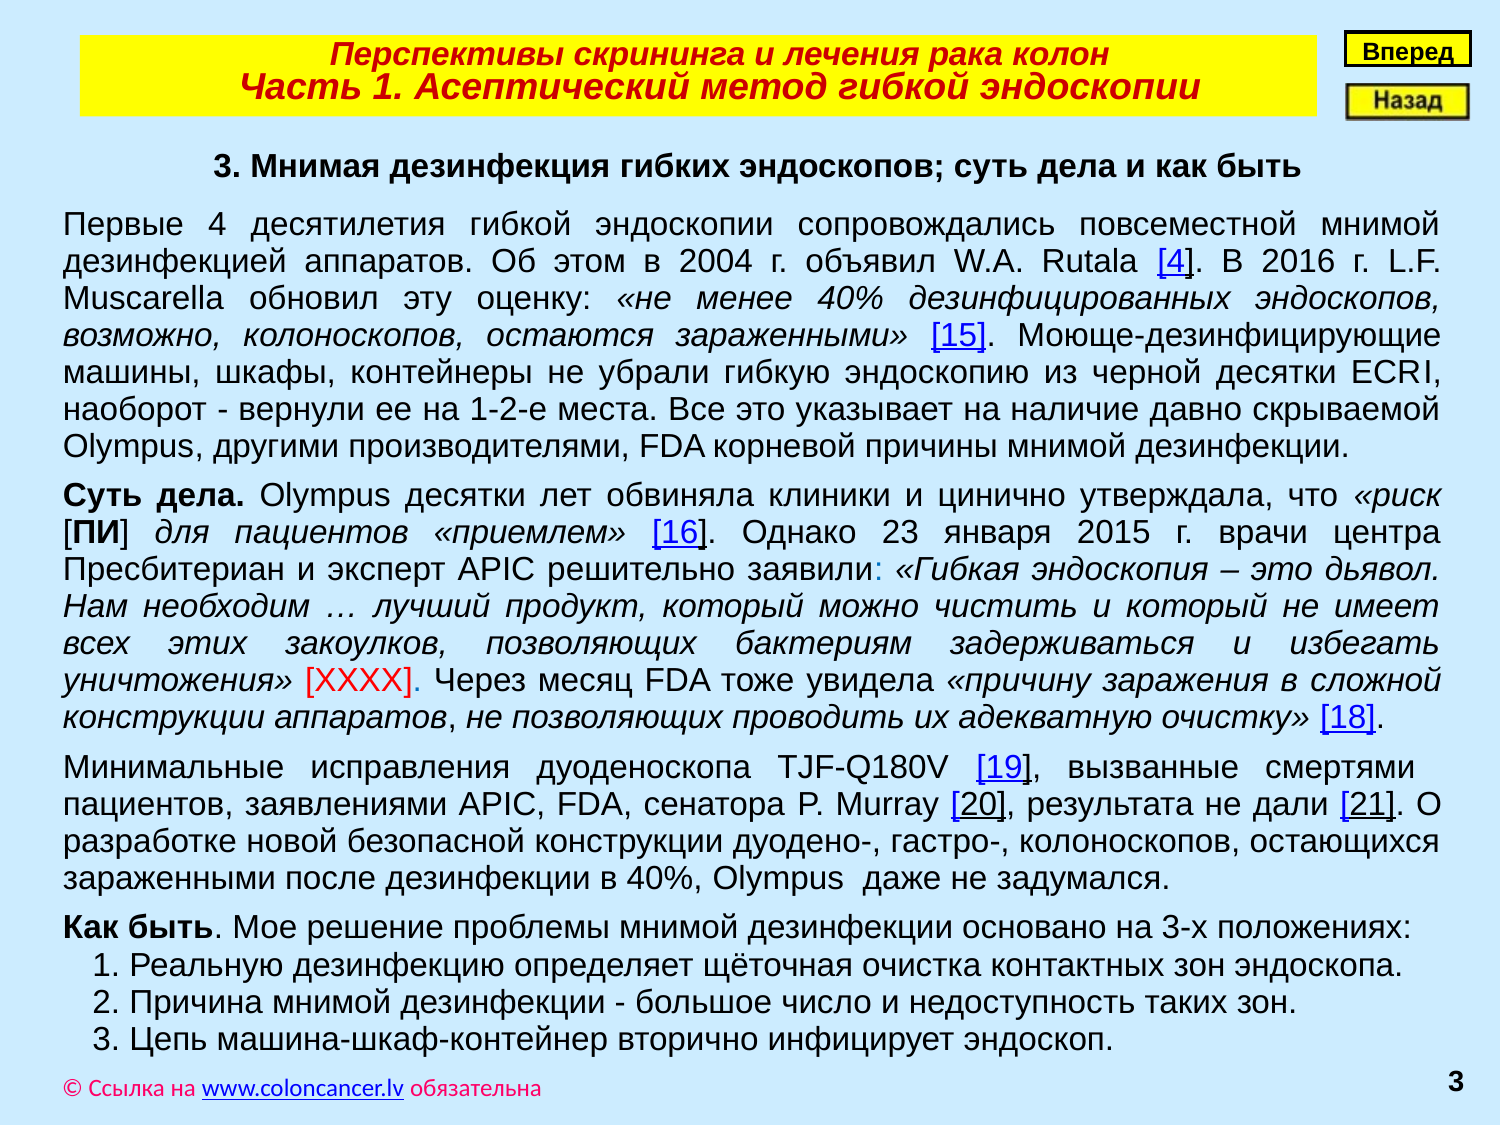

Вперед
Перспективы скрининга и лечения рака колон
Часть 1. Асептический метод гибкой эндоскопии

3. Мнимая дезинфекция гибких эндоскопов; суть дела и как быть
Первые 4 десятилетия гибкой эндоскопии сопровождались повсеместной мнимой дезинфекцией аппаратов. Об этом в 2004 г. объявил W.A. Rutala [4]. В 2016 г. L.F. Muscarella обновил эту оценку: «не менее 40% дезинфицированных эндоскопов, возможно, колоноскопов, остаются зараженными» [15]. Моюще-дезинфицирующие машины, шкафы, контейнеры не убрали гибкую эндоскопию из черной десятки ECRI, наоборот - вернули ее на 1-2-е места. Все это указывает на наличие давно скрываемой Olympus, другими производителями, FDA корневой причины мнимой дезинфекции.
Суть дела. Olympus десятки лет обвиняла клиники и цинично утверждала, что «риск [ПИ] для пациентов «приемлем» [16]. Однако 23 января 2015 г. врачи центра Пресбитериан и эксперт APIC решительно заявили: «Гибкая эндоскопия – это дьявол. Нам необходим … лучший продукт, который можно чистить и который не имеет всех этих закоулков, позволяющих бактериям задерживаться и избегать уничтожения» [XXXX]. Через месяц FDA тоже увидела «причину заражения в сложной конструкции аппаратов, не позволяющих проводить их адекватную очистку» [18].
Минимальные исправления дуоденоскопа TJF-Q180V [19], вызванные смертями  пациентов, заявлениями APIC, FDA, сенатора P. Murray [20], результата не дали [21]. О разработке новой безопасной конструкции дуодено-, гастро-, колоноскопов, остающихся зараженными после дезинфекции в 40%, Olympus  даже не задумался.
Как быть. Мое решение проблемы мнимой дезинфекции основано на 3-х положениях:
1. Реальную дезинфекцию определяет щёточная очистка контактных зон эндоскопа.
2. Причина мнимой дезинфекции - большое число и недоступность таких зон.
3. Цепь машина-шкаф-контейнер вторично инфицирует эндоскоп.

3
© Ссылка на www.coloncancer.lv обязательна